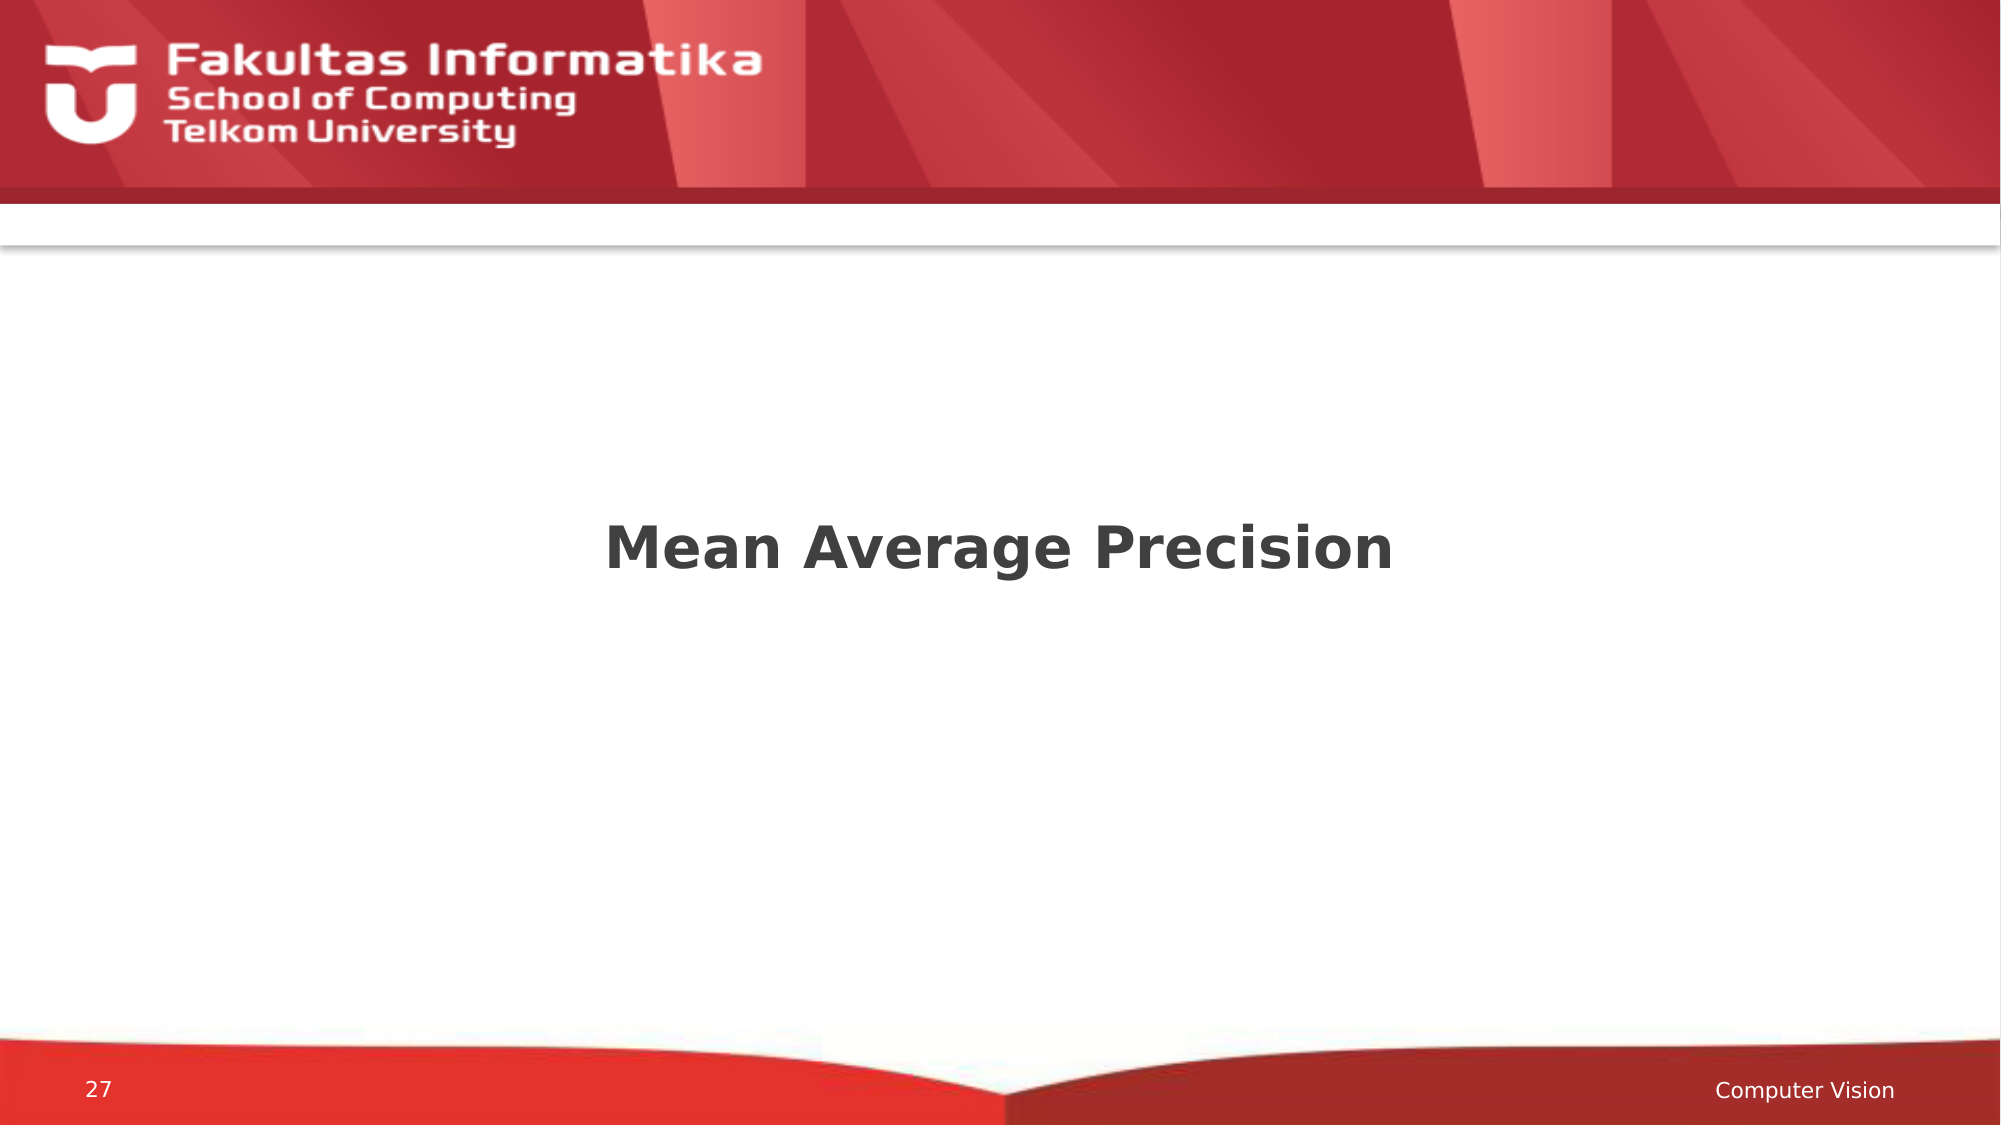

# Mean Average Precision
Computer Vision
27